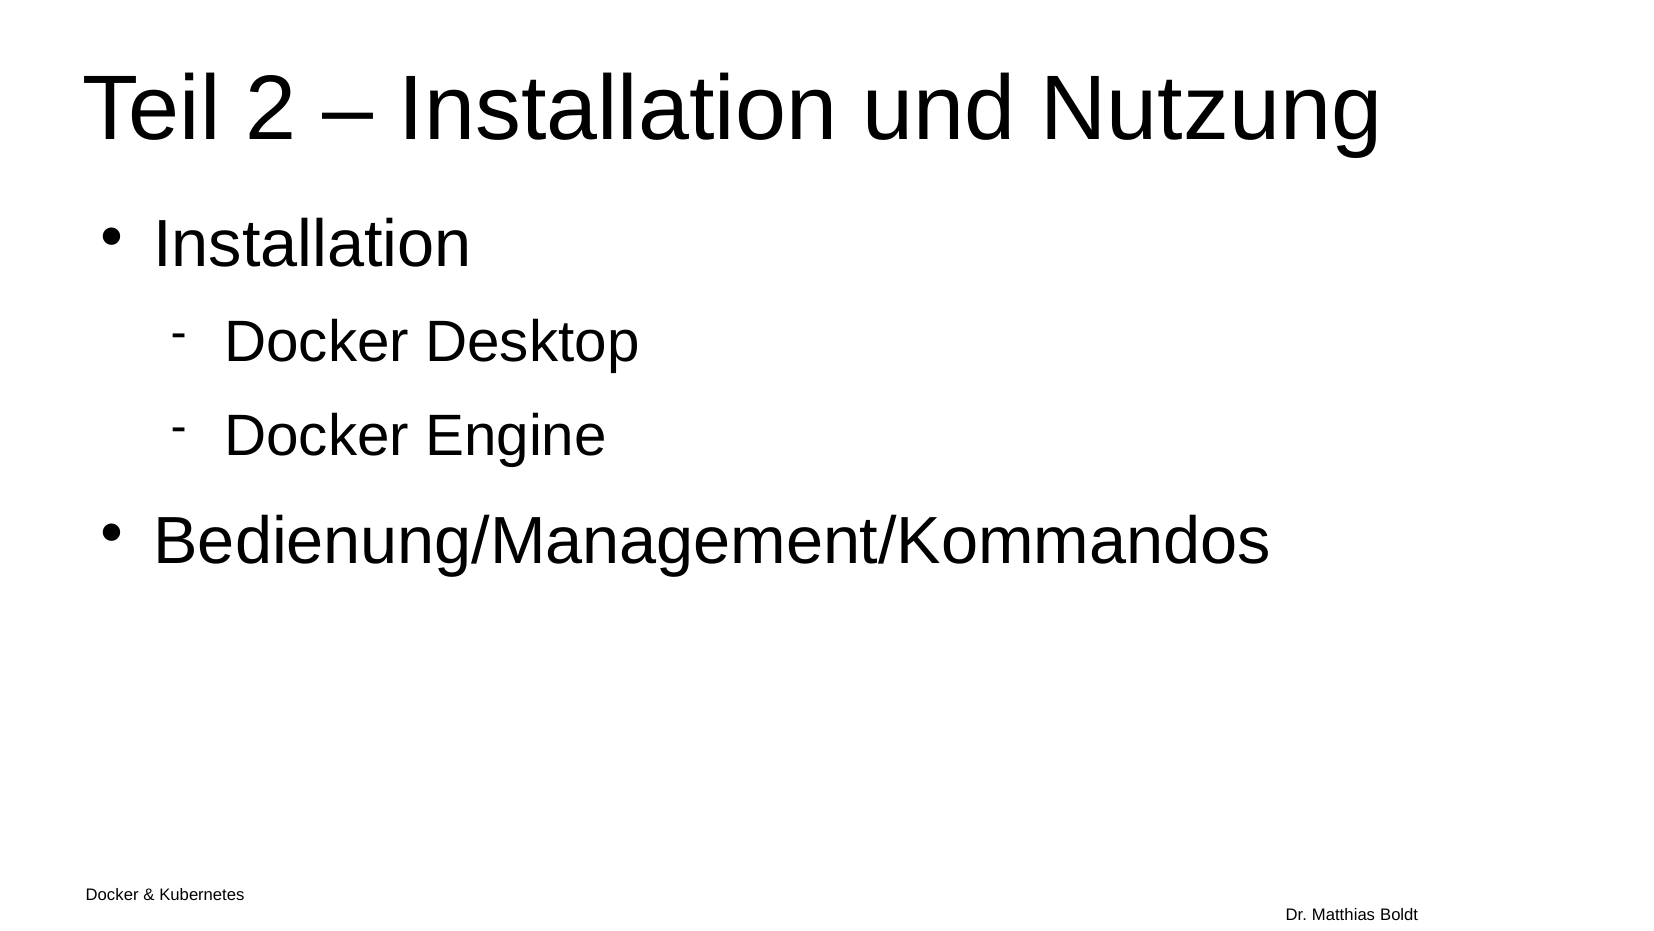

Teil 2 – Installation und Nutzung
Installation
Docker Desktop
Docker Engine
Bedienung/Management/Kommandos

Docker & Kubernetes																Dr. Matthias Boldt